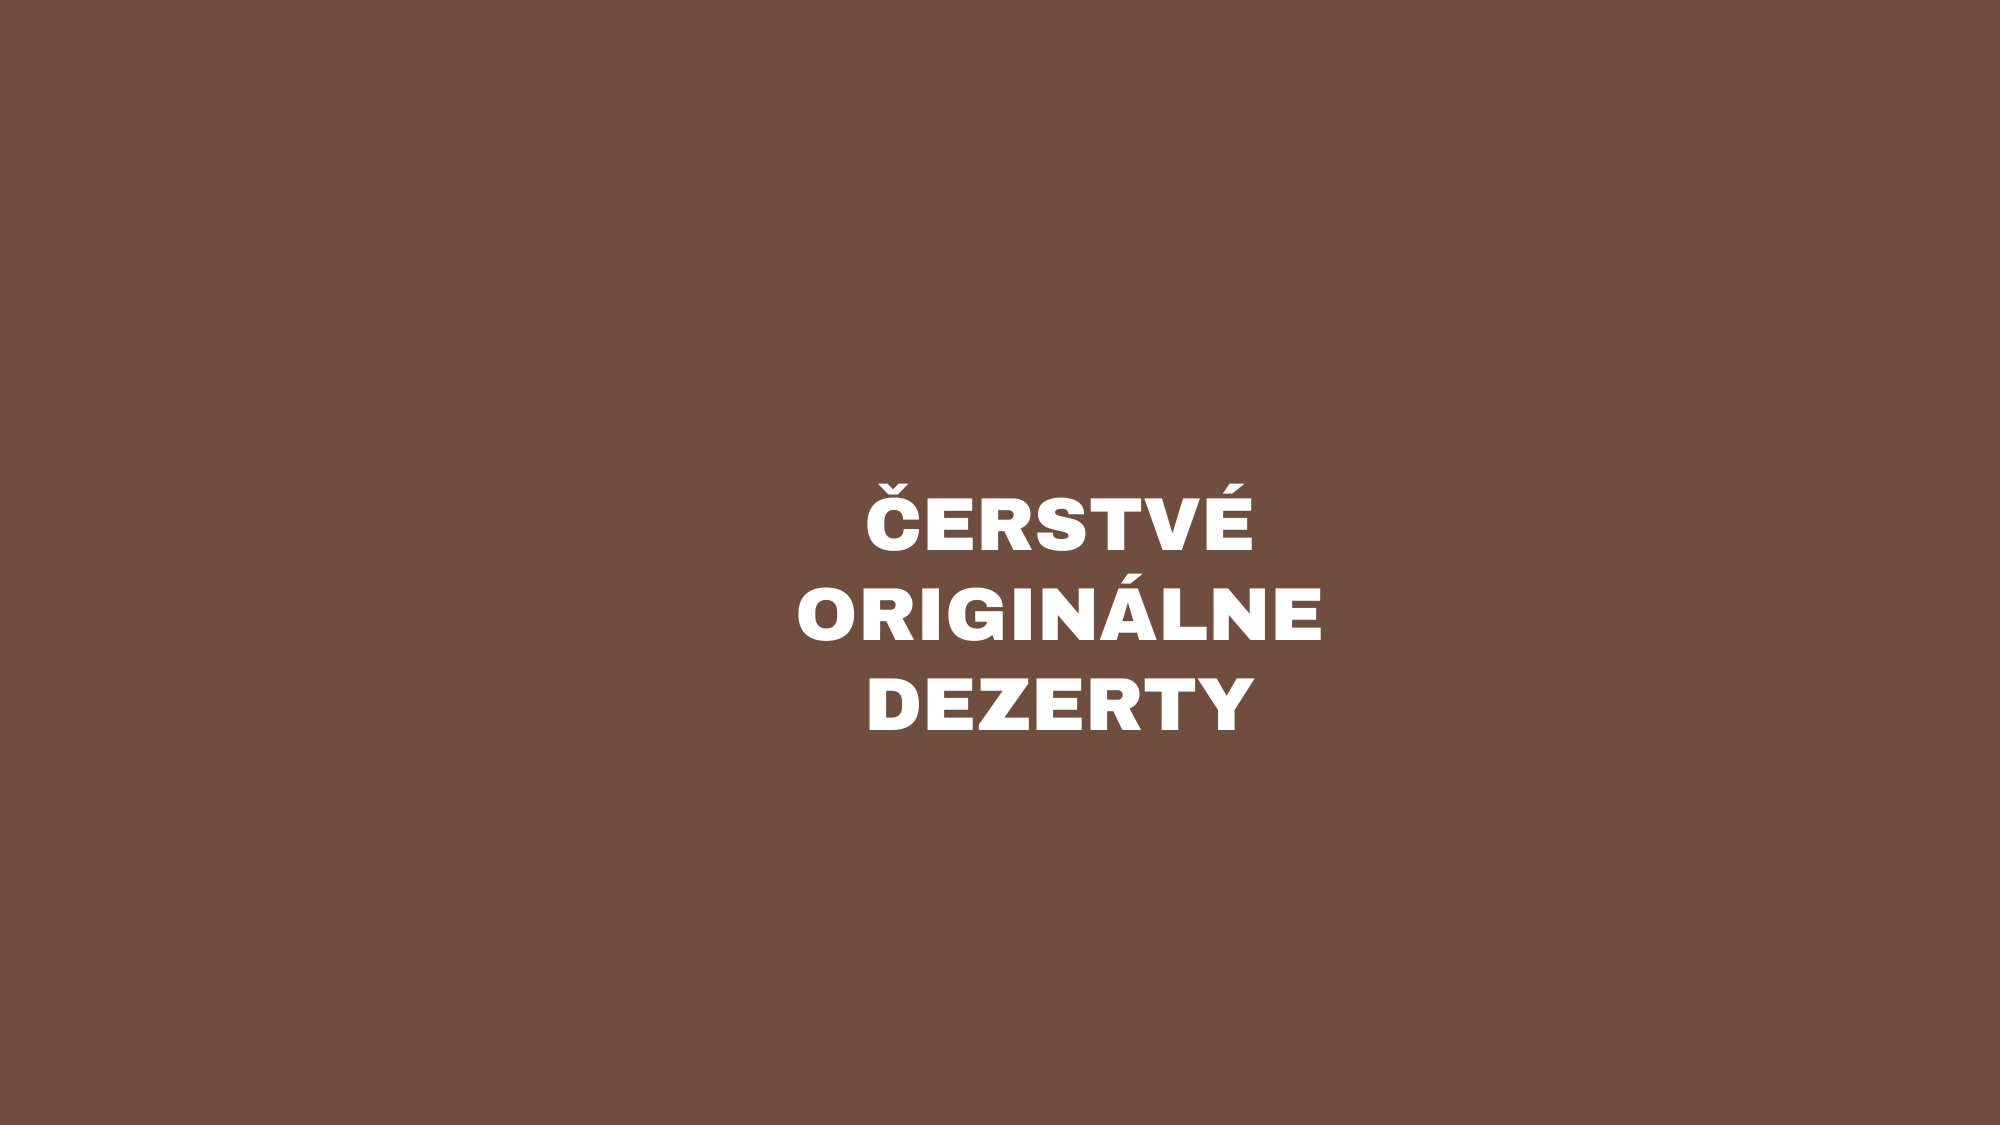

ČERSTVÉ ORIGINÁLNE DEZERTY
ČERSTVÉ ORIGINÁLNE DEZERTY
. .

.  .

ČERSTVÉ ORIGINÁLNE DEZERTY

choco
mouse

. .
   .